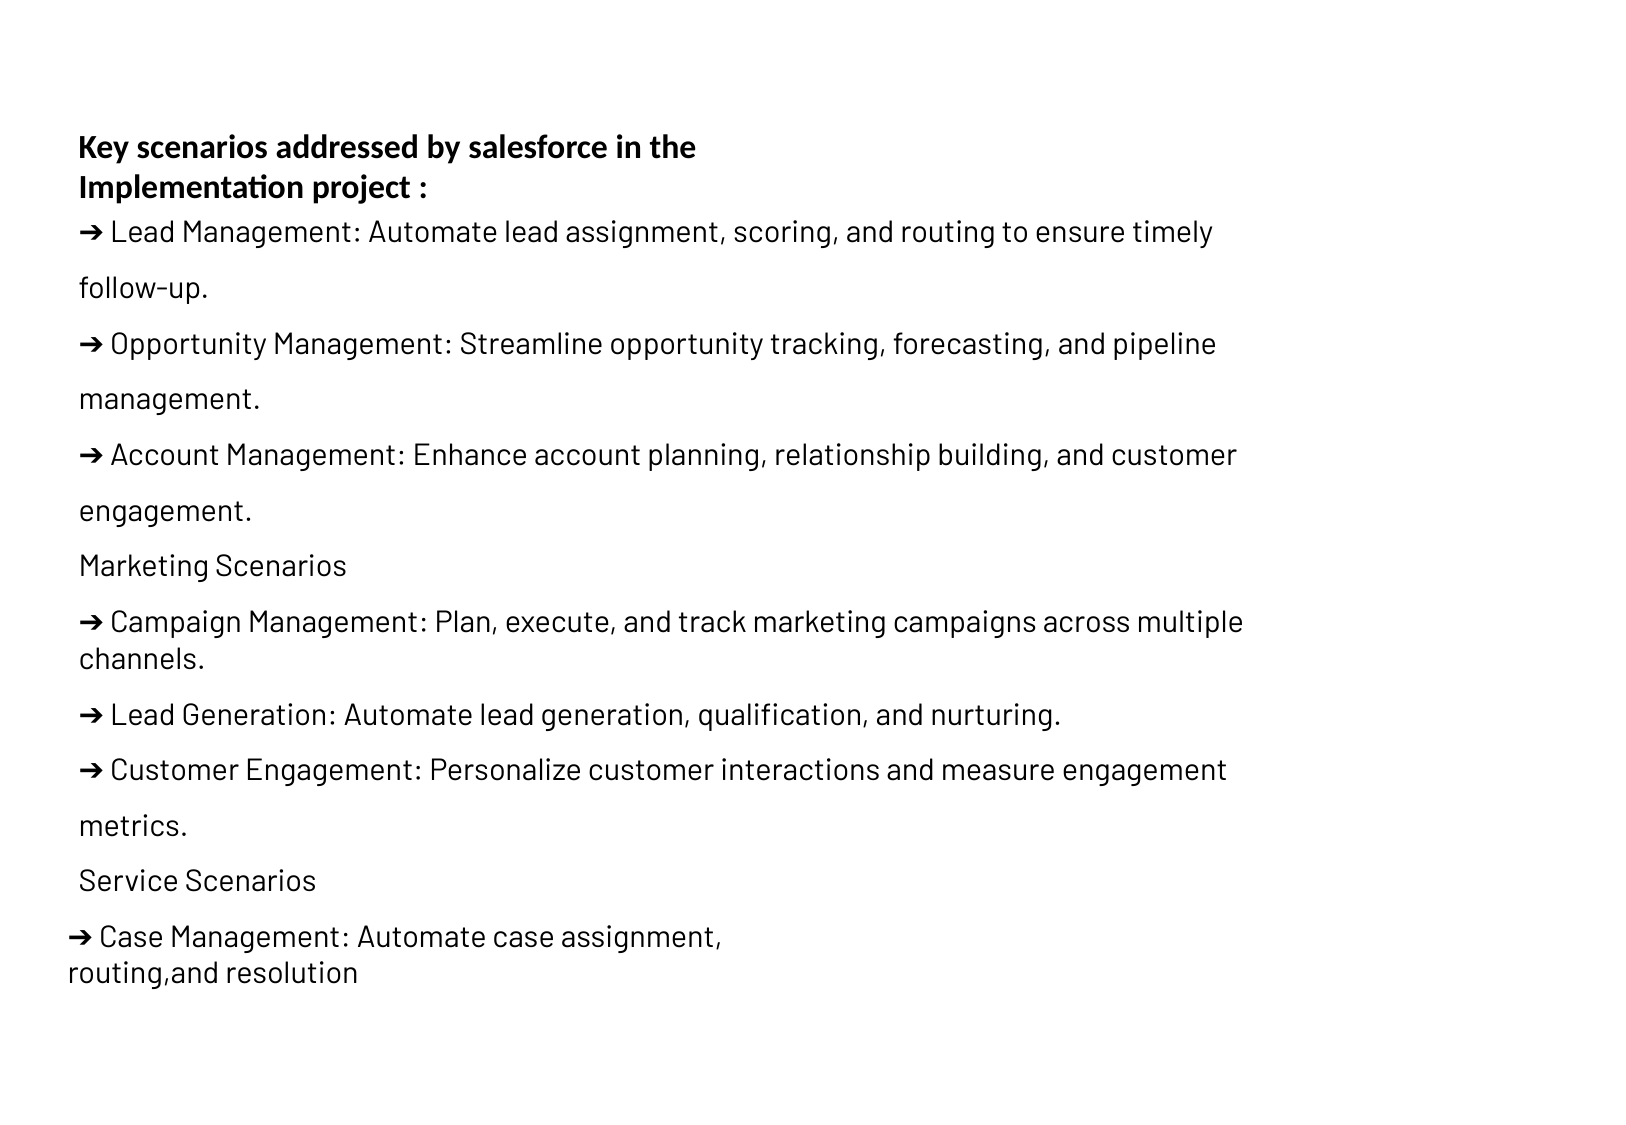

Key scenarios addressed by salesforce in the
Implementation project :
➔ Lead Management: Automate lead assignment, scoring, and routing to ensure timely
follow-up.
➔ Opportunity Management: Streamline opportunity tracking, forecasting, and pipeline
management.
➔ Account Management: Enhance account planning, relationship building, and customer
engagement.
Marketing Scenarios
➔ Campaign Management: Plan, execute, and track marketing campaigns across multiple

channels.
➔ Lead Generation: Automate lead generation, qualification, and nurturing.
➔ Customer Engagement: Personalize customer interactions and measure engagement
metrics.
Service Scenarios
➔ Case Management: Automate case assignment,
routing,and resolution